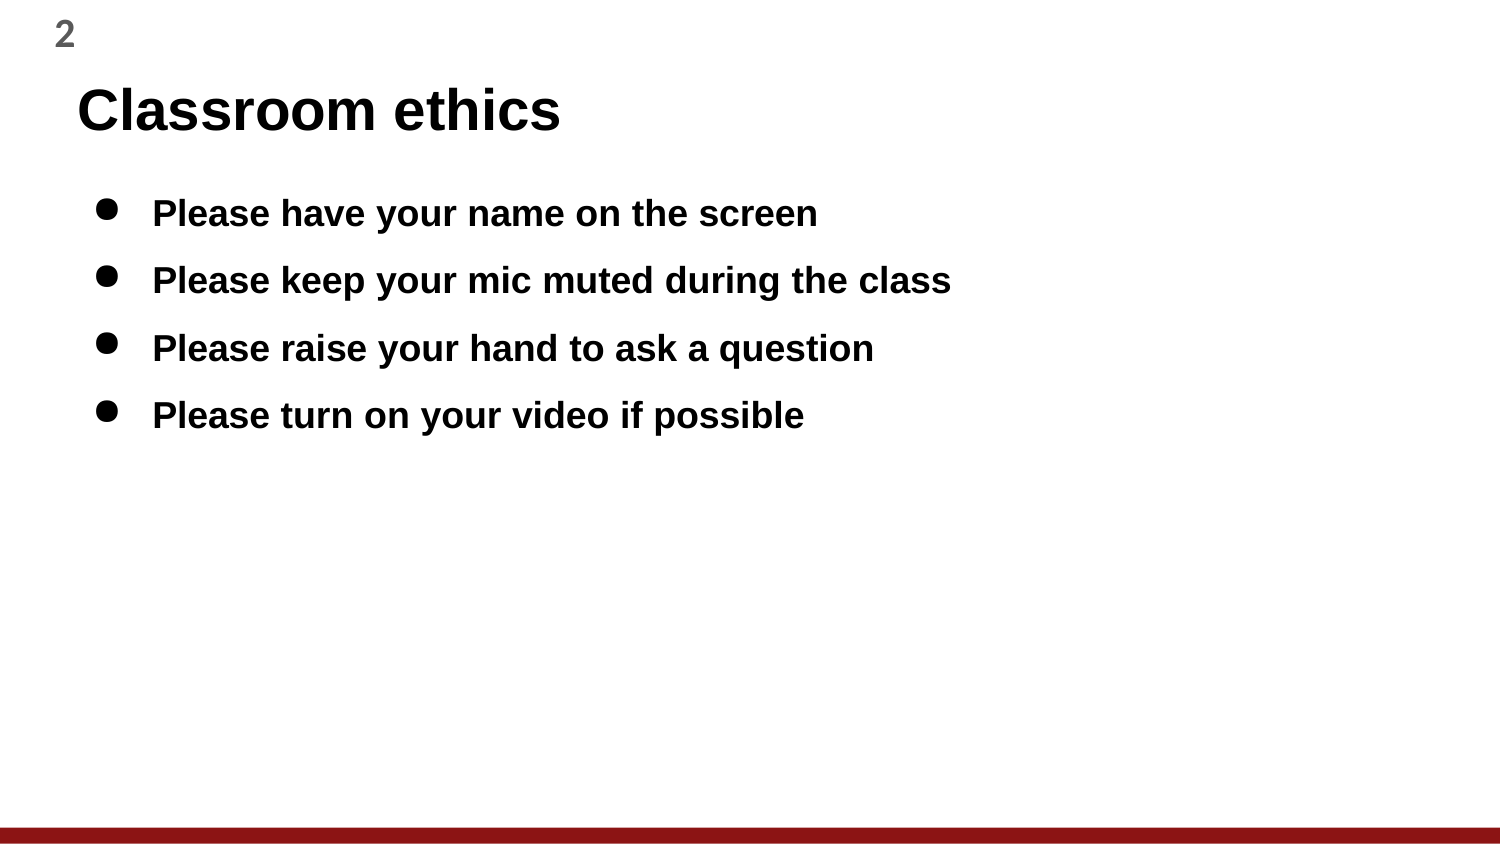

2
# Classroom ethics
Please have your name on the screen
Please keep your mic muted during the class
Please raise your hand to ask a question
Please turn on your video if possible